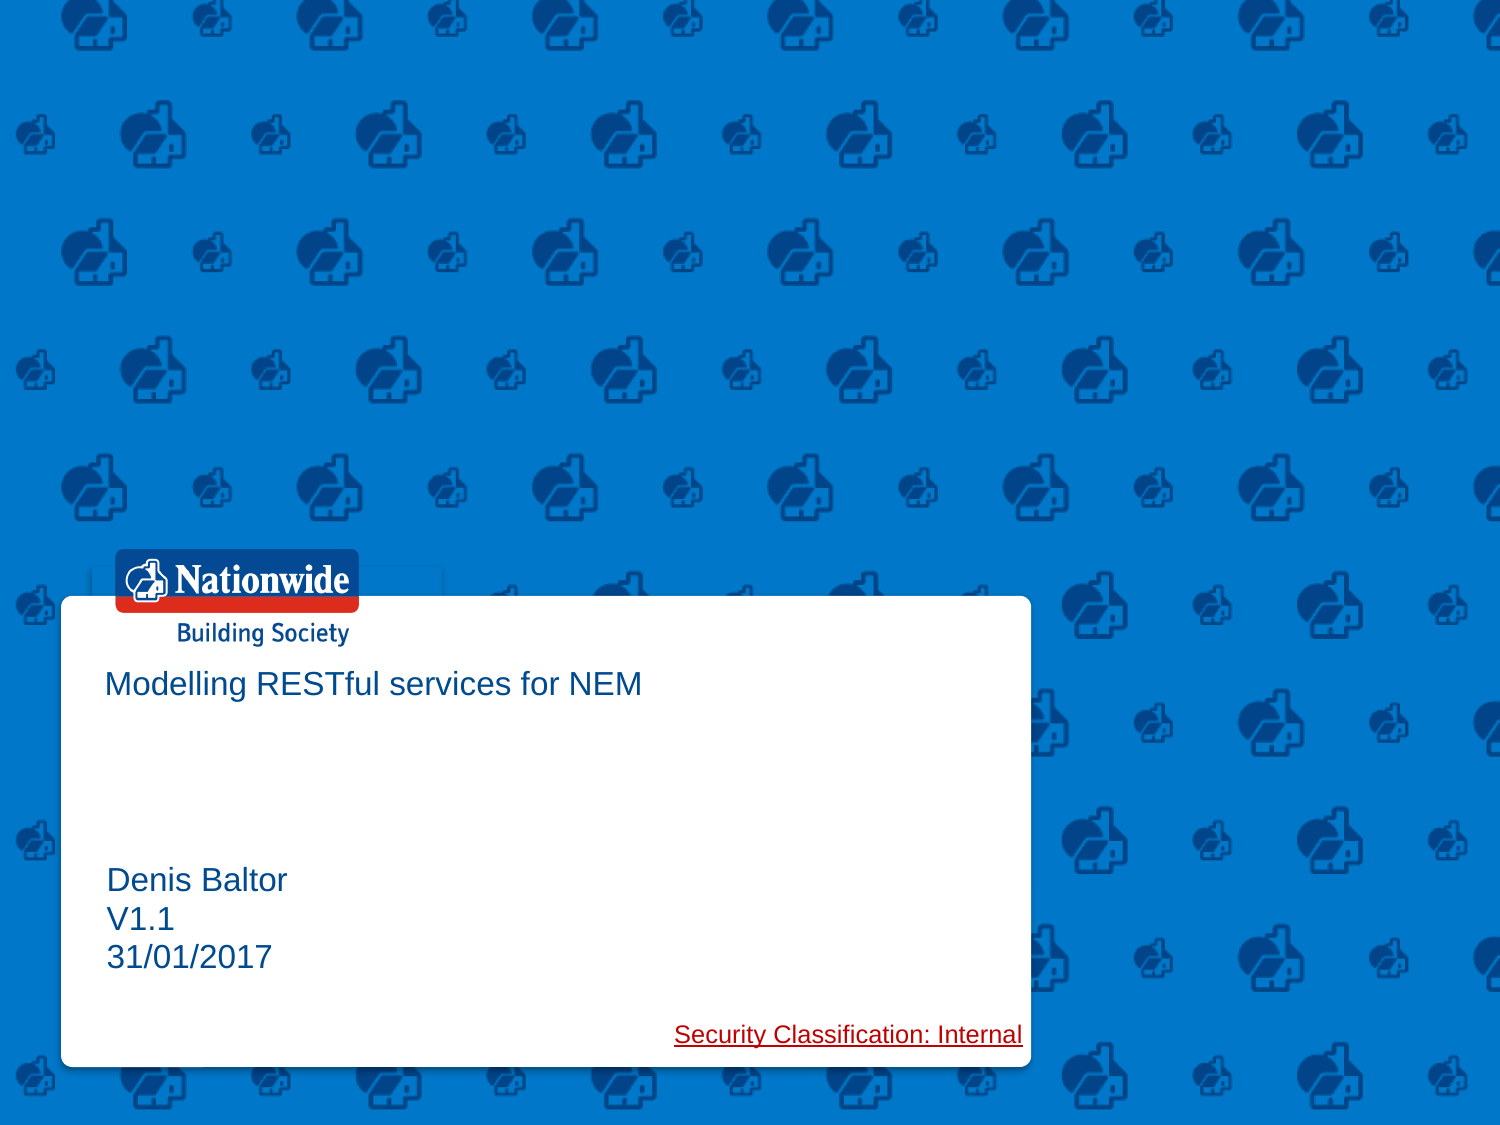

Modelling RESTful services for NEM
Denis Baltor
V1.1
31/01/2017
Security Classification: Internal